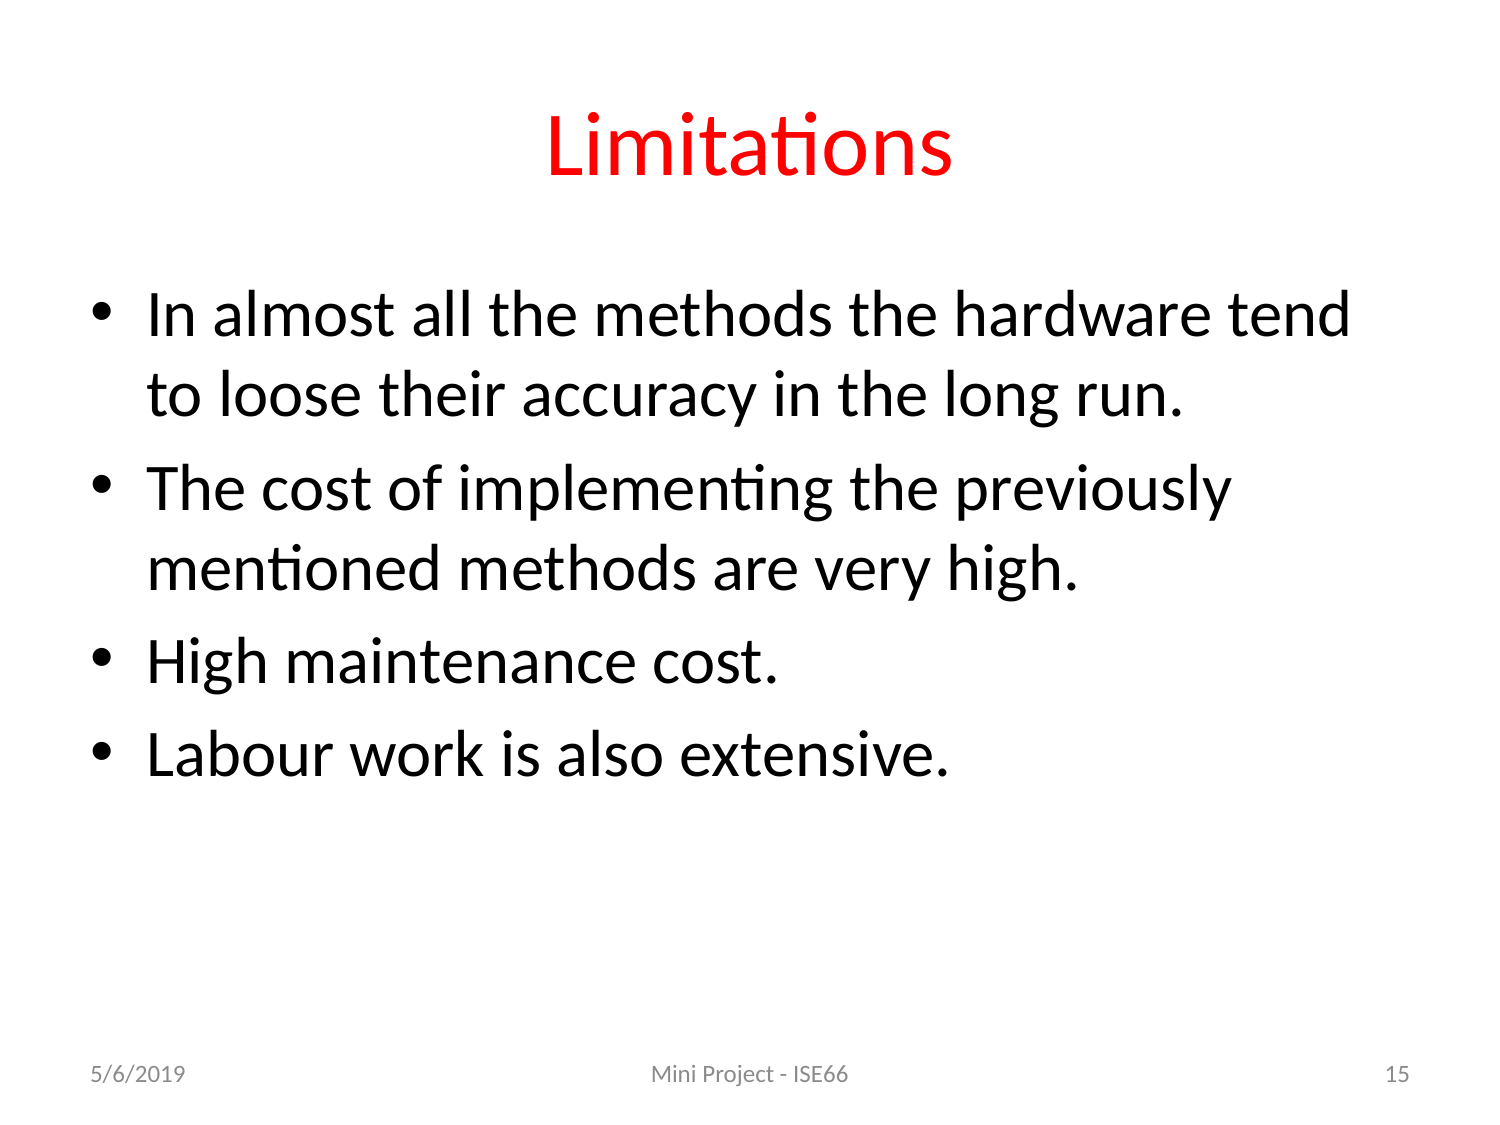

# Limitations
In almost all the methods the hardware tend to loose their accuracy in the long run.
The cost of implementing the previously mentioned methods are very high.
High maintenance cost.
Labour work is also extensive.
5/6/2019
Mini Project - ISE66
15